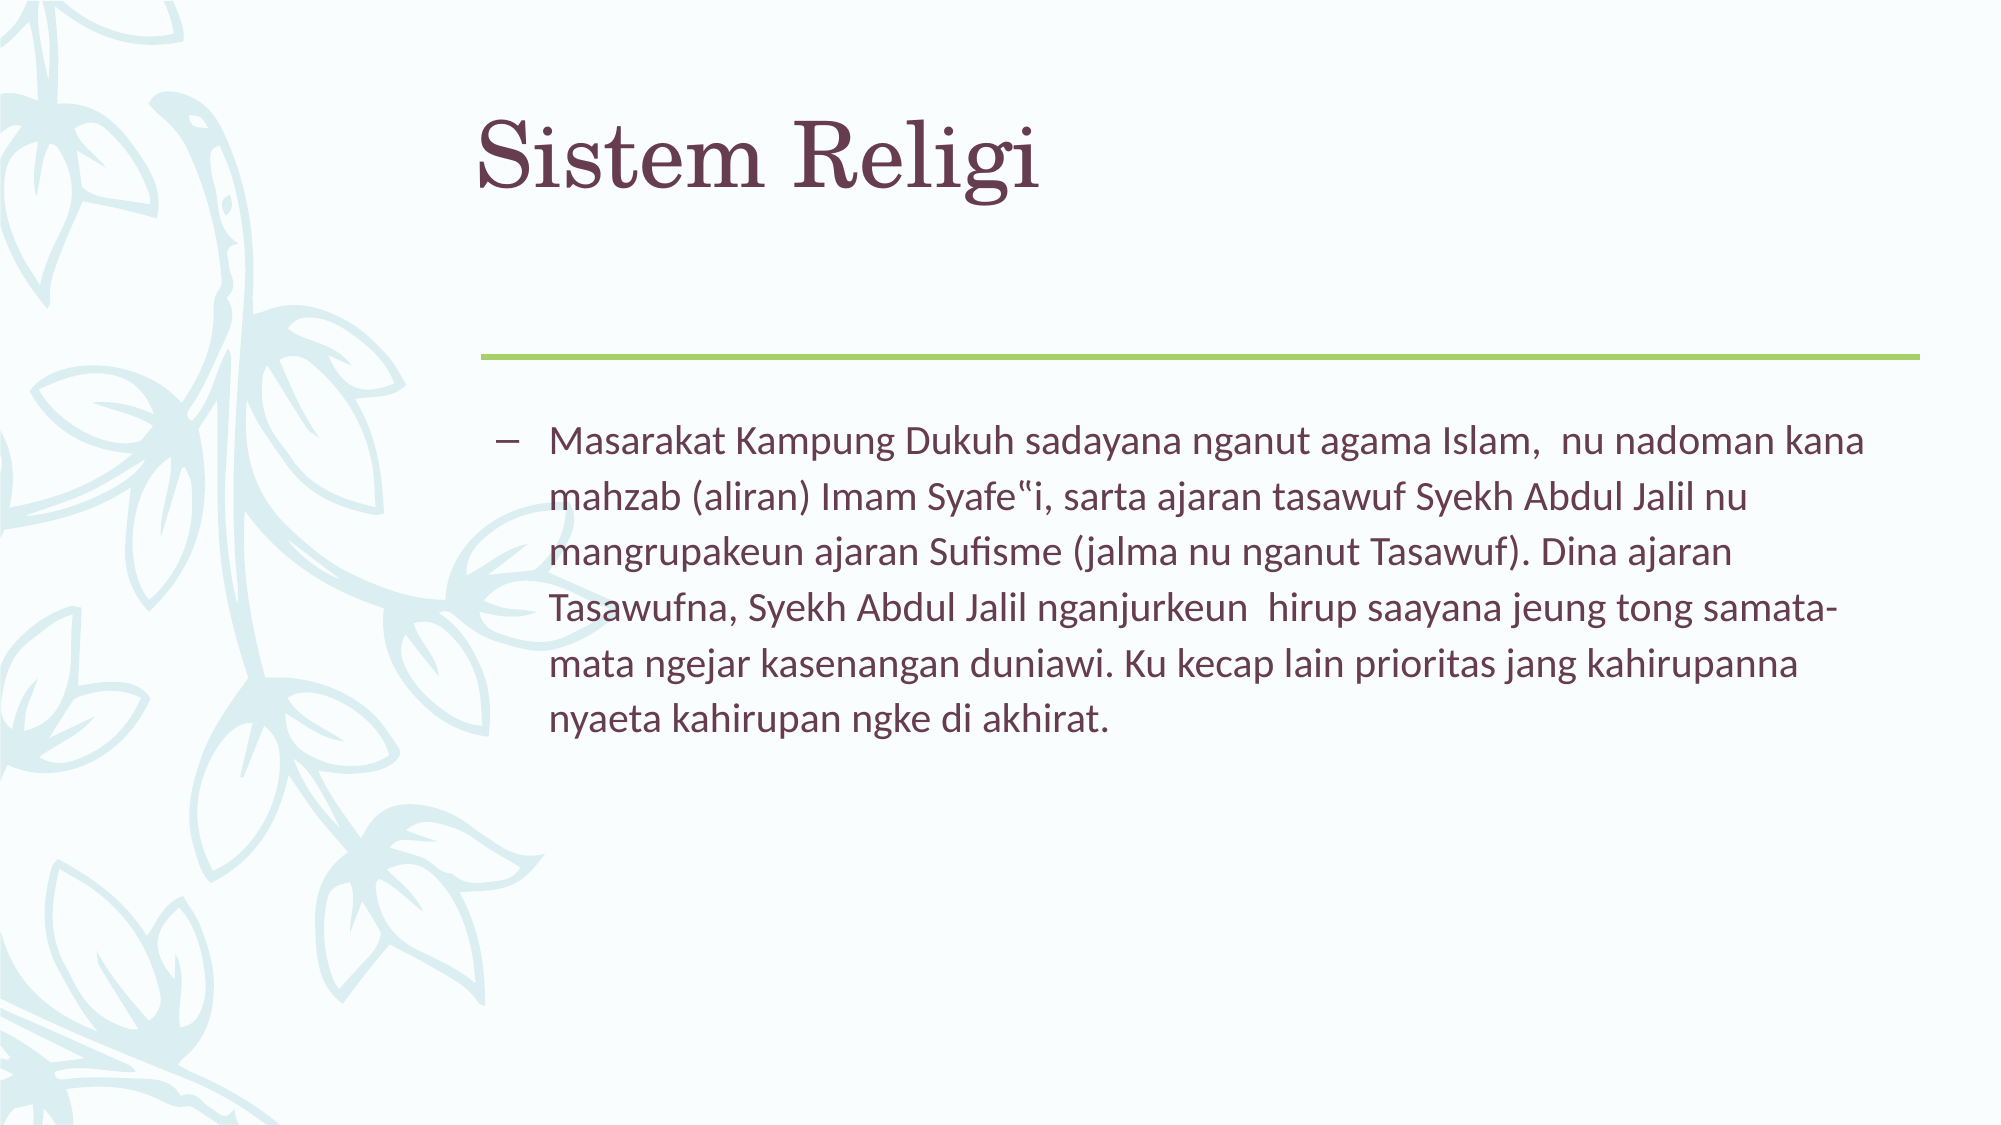

# Sistem Religi
Masarakat Kampung Dukuh sadayana nganut agama Islam,  nu nadoman kana mahzab (aliran) Imam Syafe‟i, sarta ajaran tasawuf Syekh Abdul Jalil nu mangrupakeun ajaran Sufisme (jalma nu nganut Tasawuf). Dina ajaran Tasawufna, Syekh Abdul Jalil nganjurkeun  hirup saayana jeung tong samata-mata ngejar kasenangan duniawi. Ku kecap lain prioritas jang kahirupanna nyaeta kahirupan ngke di akhirat.